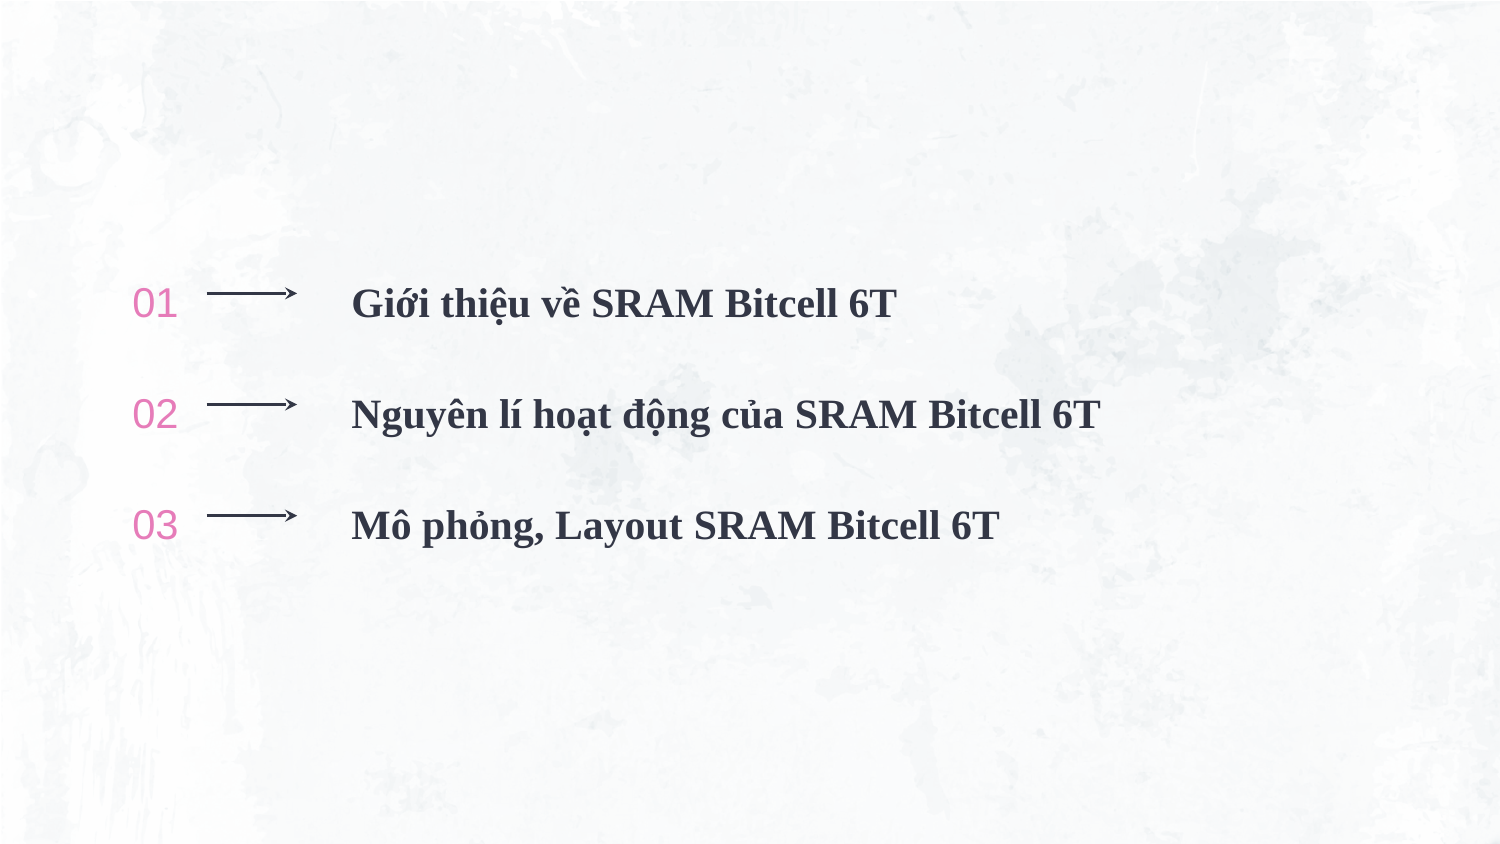

# 01
Giới thiệu về SRAM Bitcell 6T
02
Nguyên lí hoạt động của SRAM Bitcell 6T
03
Mô phỏng, Layout SRAM Bitcell 6T